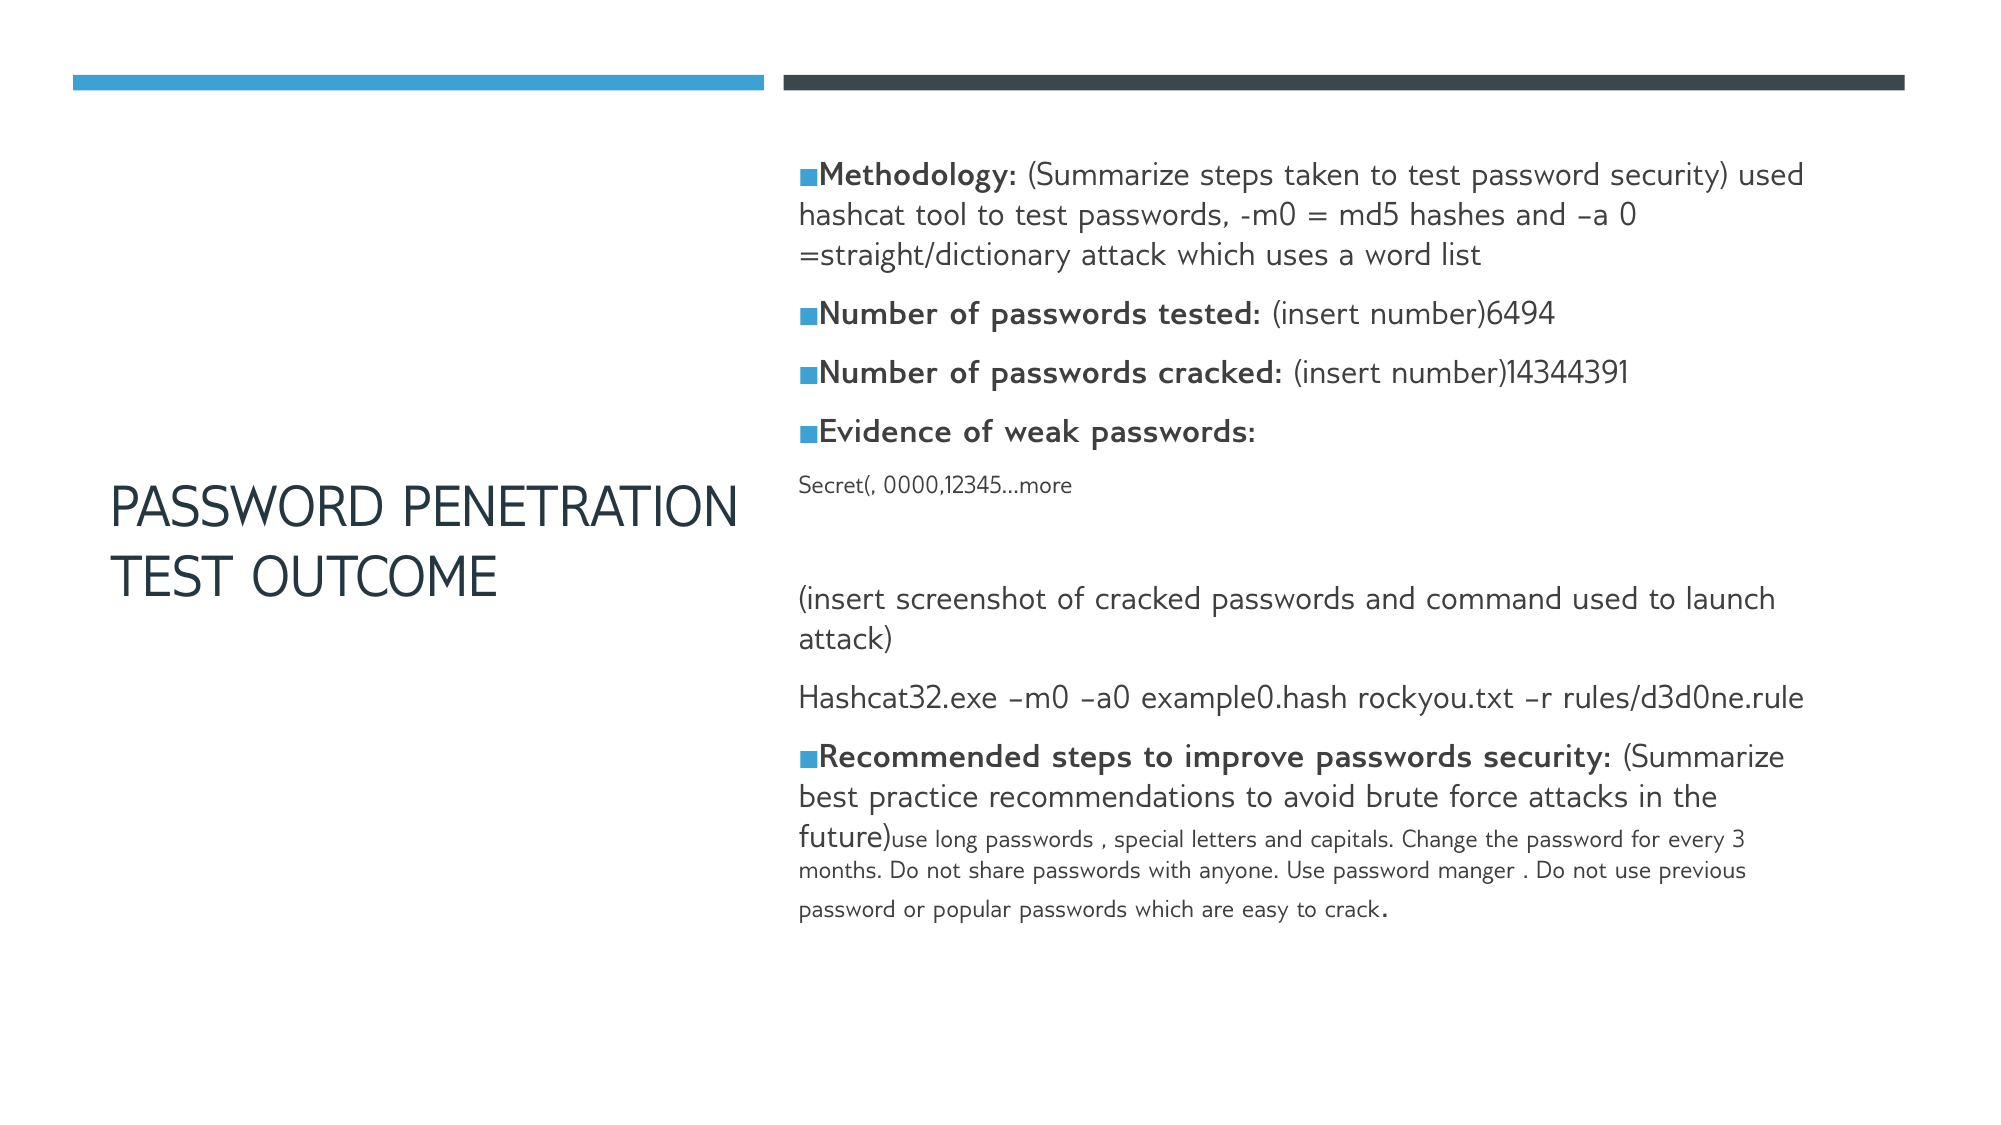

# PASSWORD PENETRATION TEST OUTCOME
Methodology: (Summarize steps taken to test password security) used hashcat tool to test passwords, -m0 = md5 hashes and –a 0 =straight/dictionary attack which uses a word list
Number of passwords tested: (insert number)6494
Number of passwords cracked: (insert number)14344391
Evidence of weak passwords:
Secret(, 0000,12345…more

(insert screenshot of cracked passwords and command used to launch attack)
Hashcat32.exe –m0 –a0 example0.hash rockyou.txt –r rules/d3d0ne.rule
Recommended steps to improve passwords security: (Summarize best practice recommendations to avoid brute force attacks in the future)use long passwords , special letters and capitals. Change the password for every 3 months. Do not share passwords with anyone. Use password manger . Do not use previous password or popular passwords which are easy to crack.